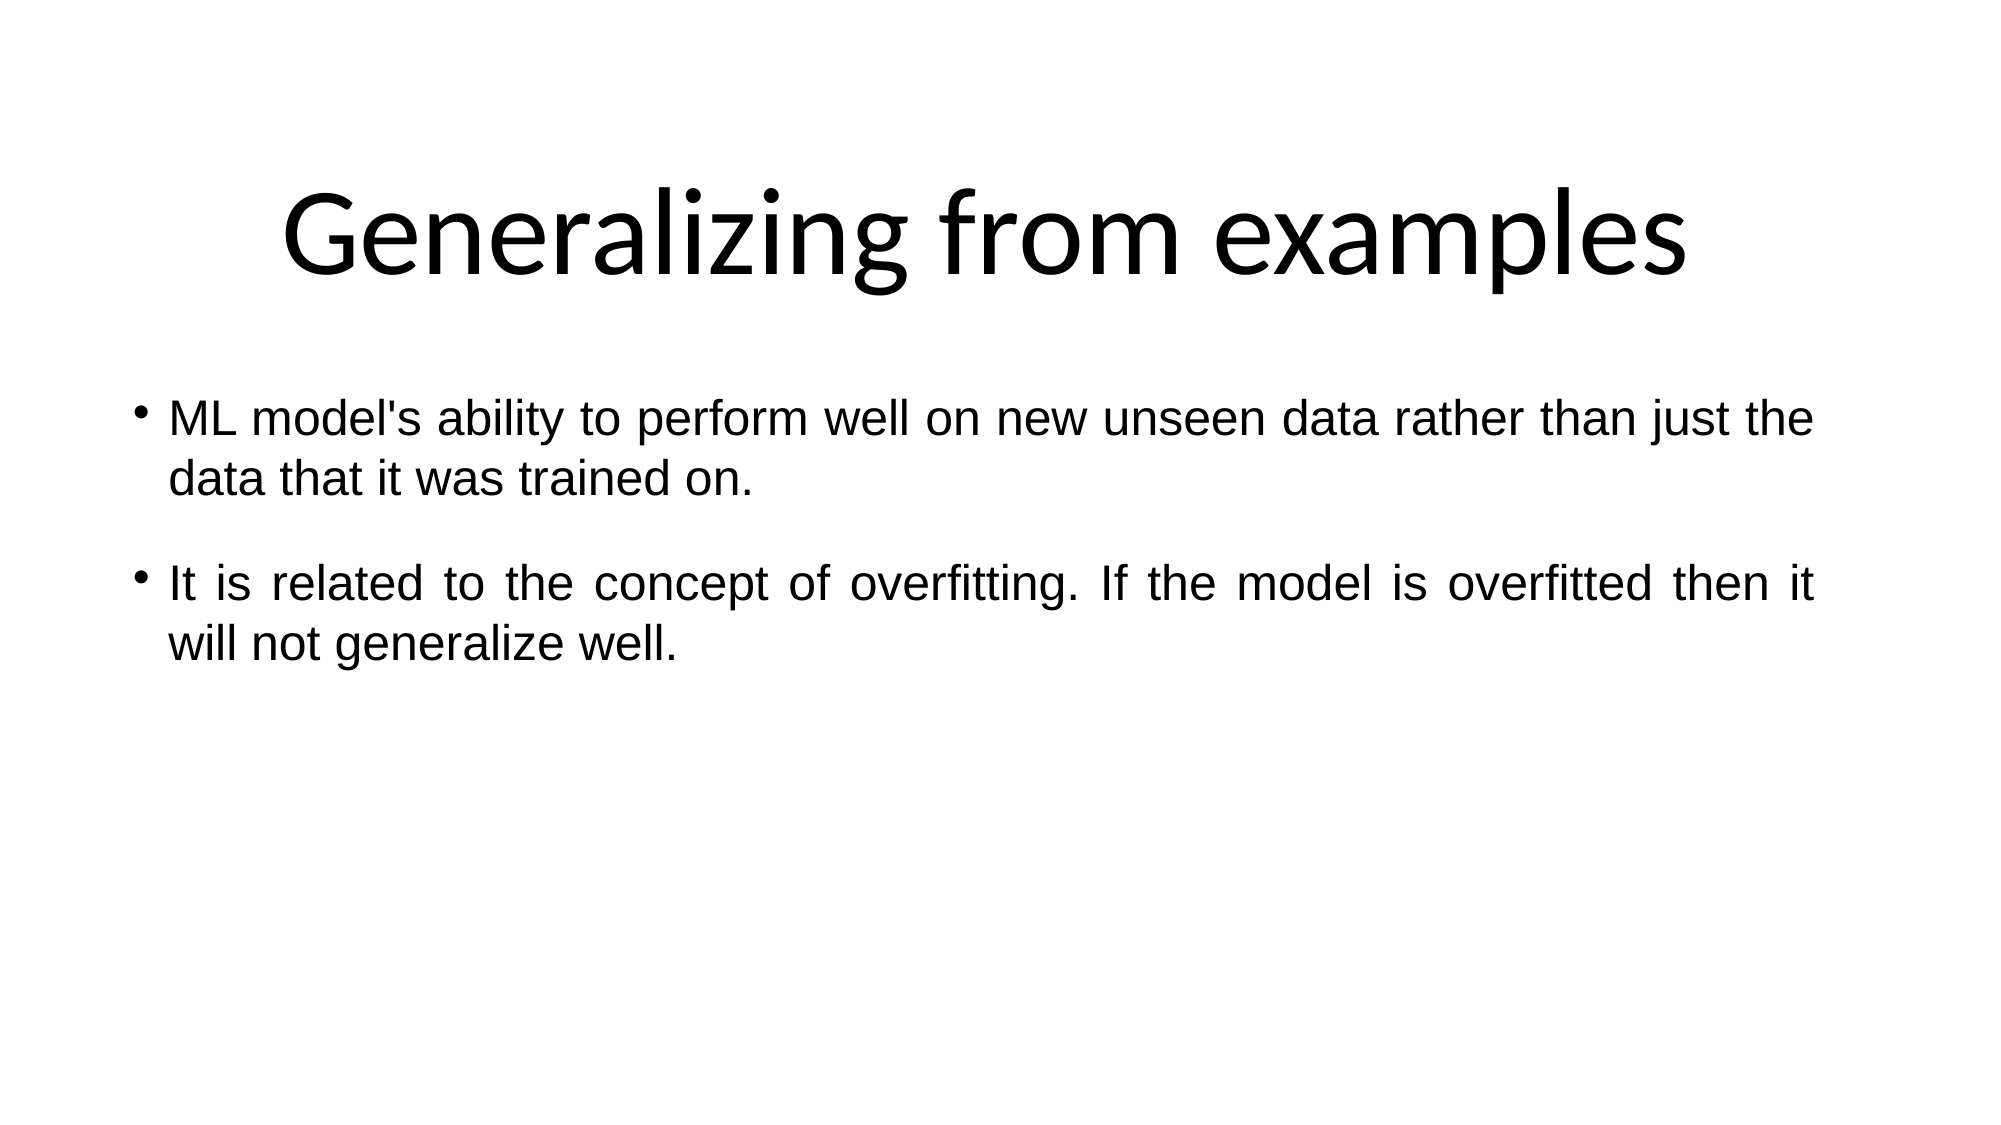

Generalizing from examples
ML model's ability to perform well on new unseen data rather than just the data that it was trained on.

It is related to the concept of overfitting. If the model is overfitted then it will not generalize well.